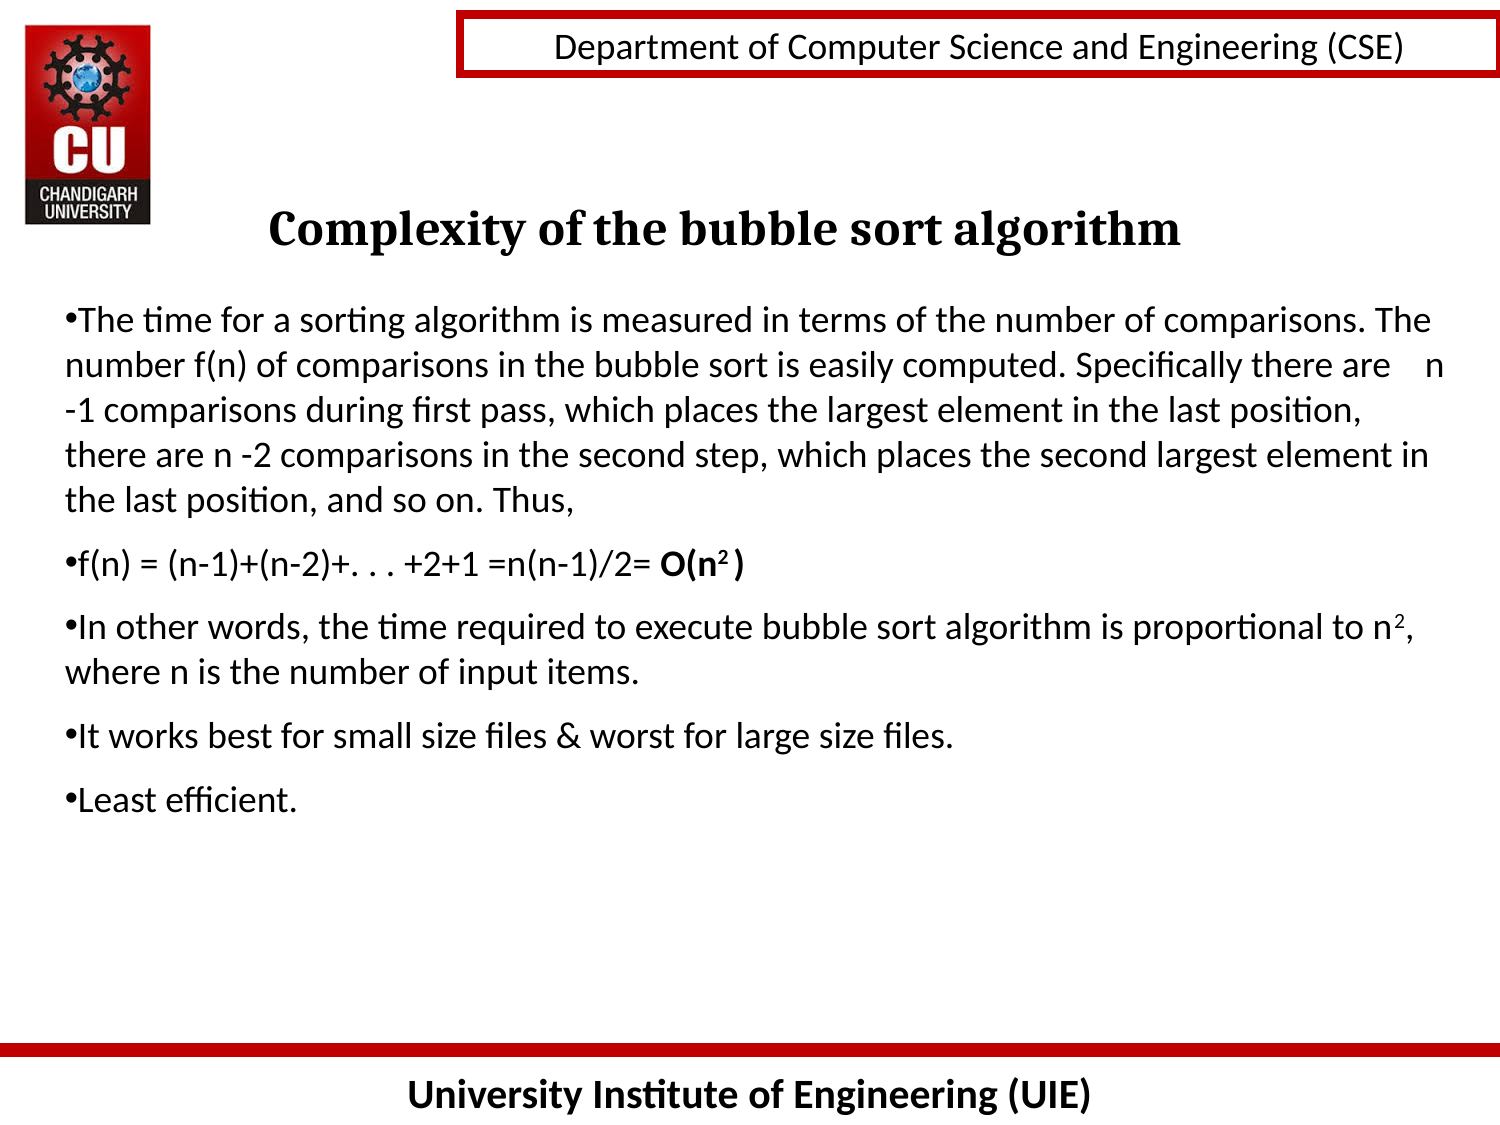

Complexity of the bubble sort algorithm

The time for a sorting algorithm is measured in terms of the number of comparisons. The number f(n) of comparisons in the bubble sort is easily computed. Specifically there are    n -1 comparisons during first pass, which places the largest element in the last position, there are n -2 comparisons in the second step, which places the second largest element in the last position, and so on. Thus,
f(n) = (n-1)+(n-2)+. . . +2+1 =n(n-1)/2= O(n2 )
In other words, the time required to execute bubble sort algorithm is proportional to n2, where n is the number of input items.
It works best for small size files & worst for large size files.
Least efficient.